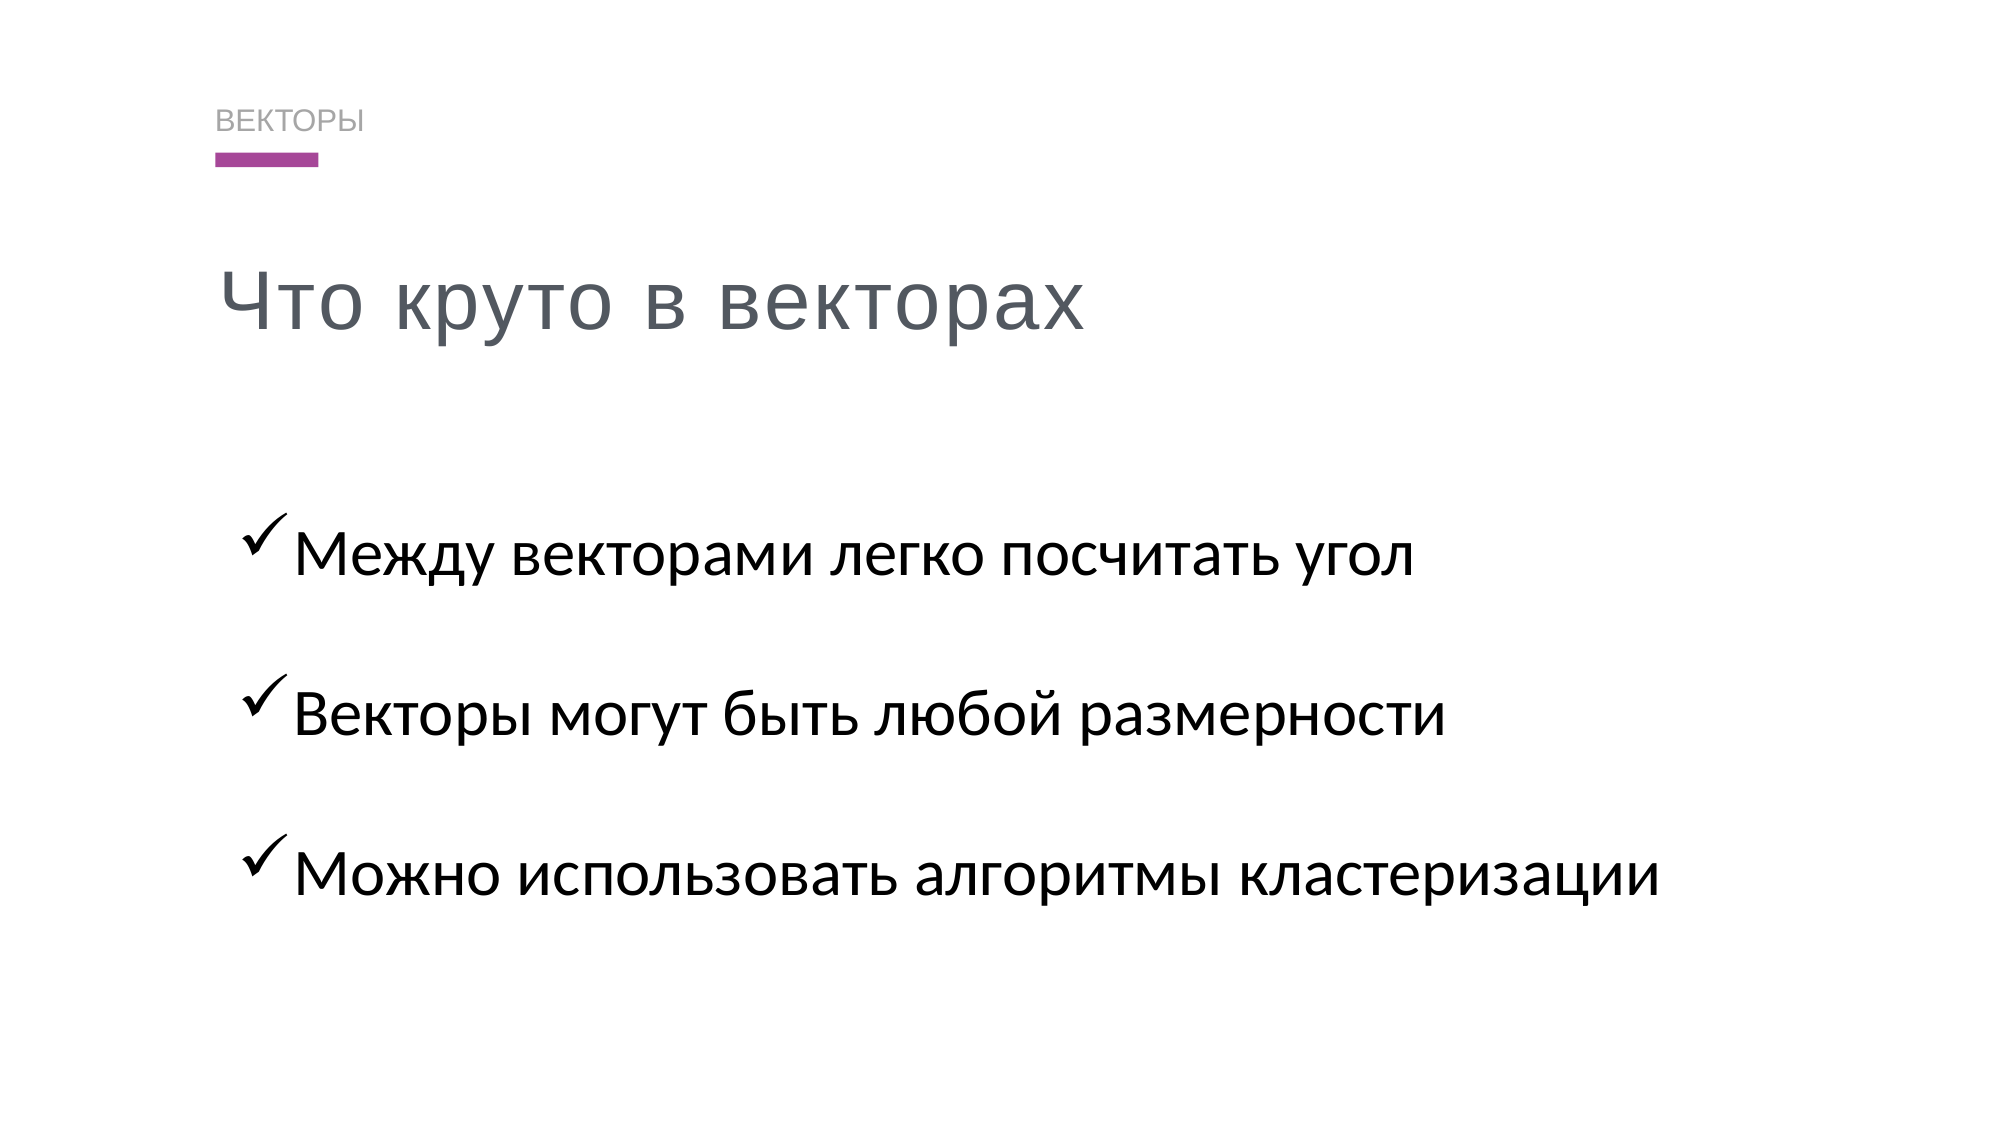

Векторы

Что круто в векторах
Между векторами легко посчитать угол
Векторы могут быть любой размерности
Можно использовать алгоритмы кластеризации
1973